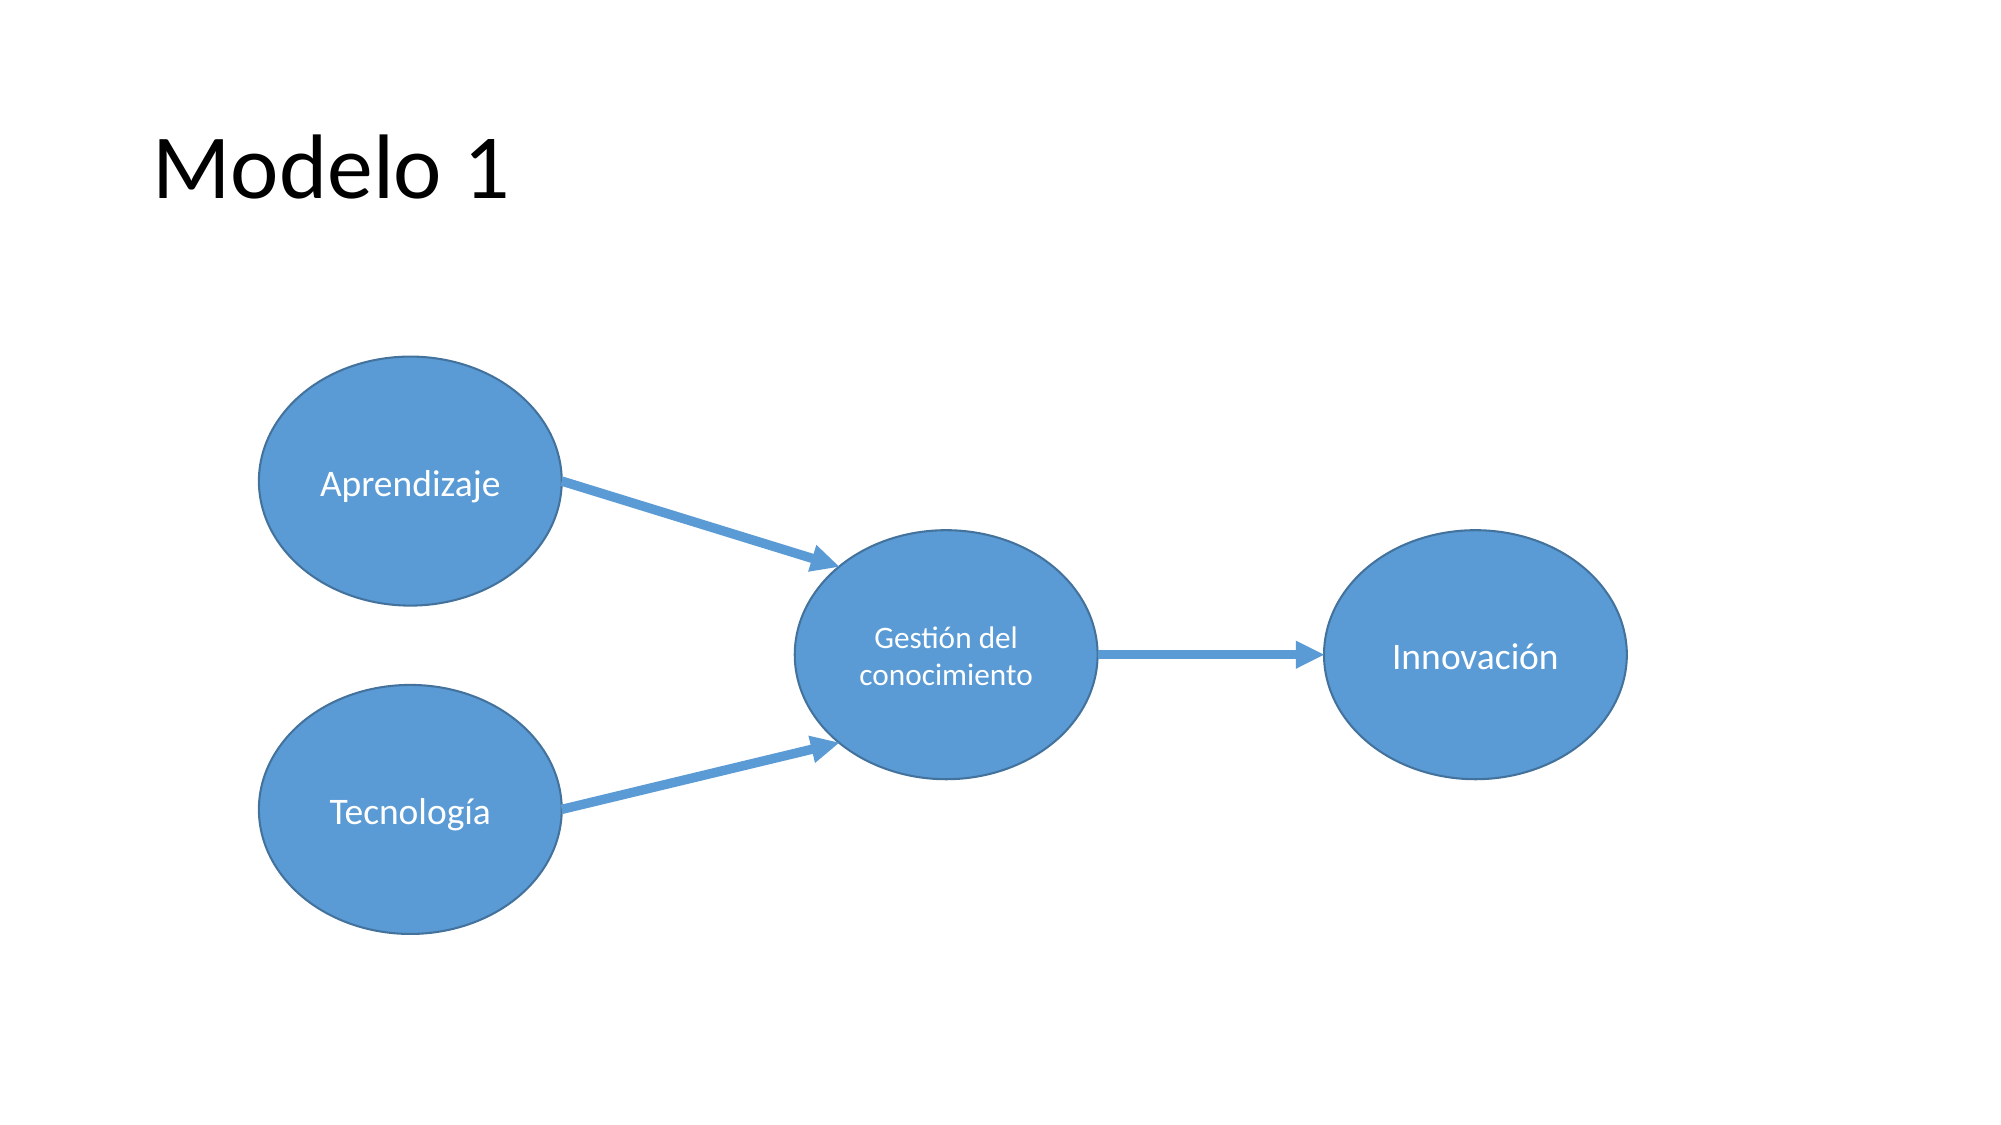

# Modelo 1
Aprendizaje
Innovación
Gestión del conocimiento
Tecnología